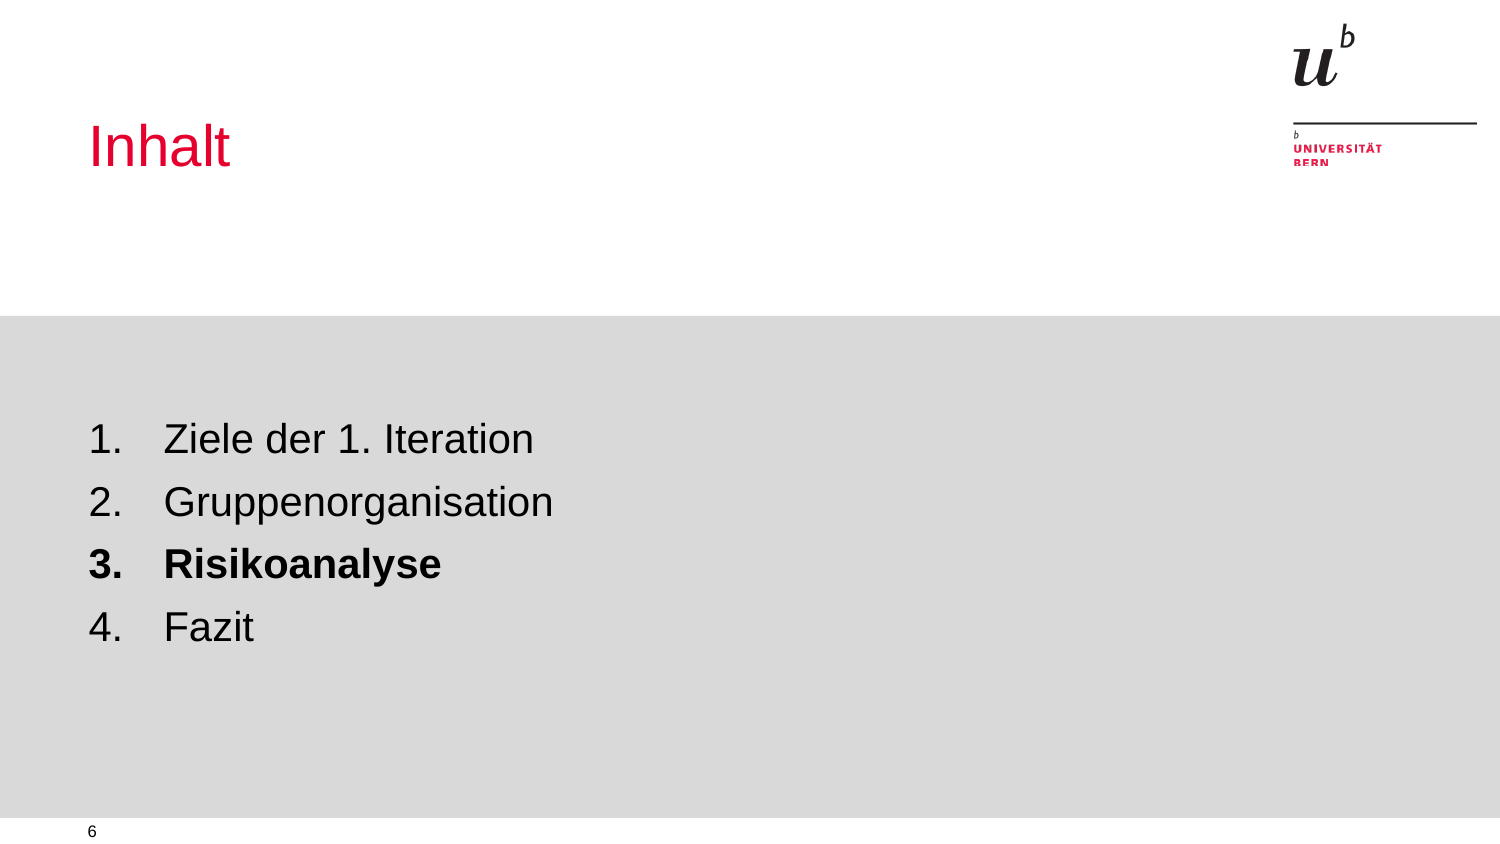

# Inhalt

Ziele der 1. Iteration
Gruppenorganisation
Risikoanalyse
Fazit